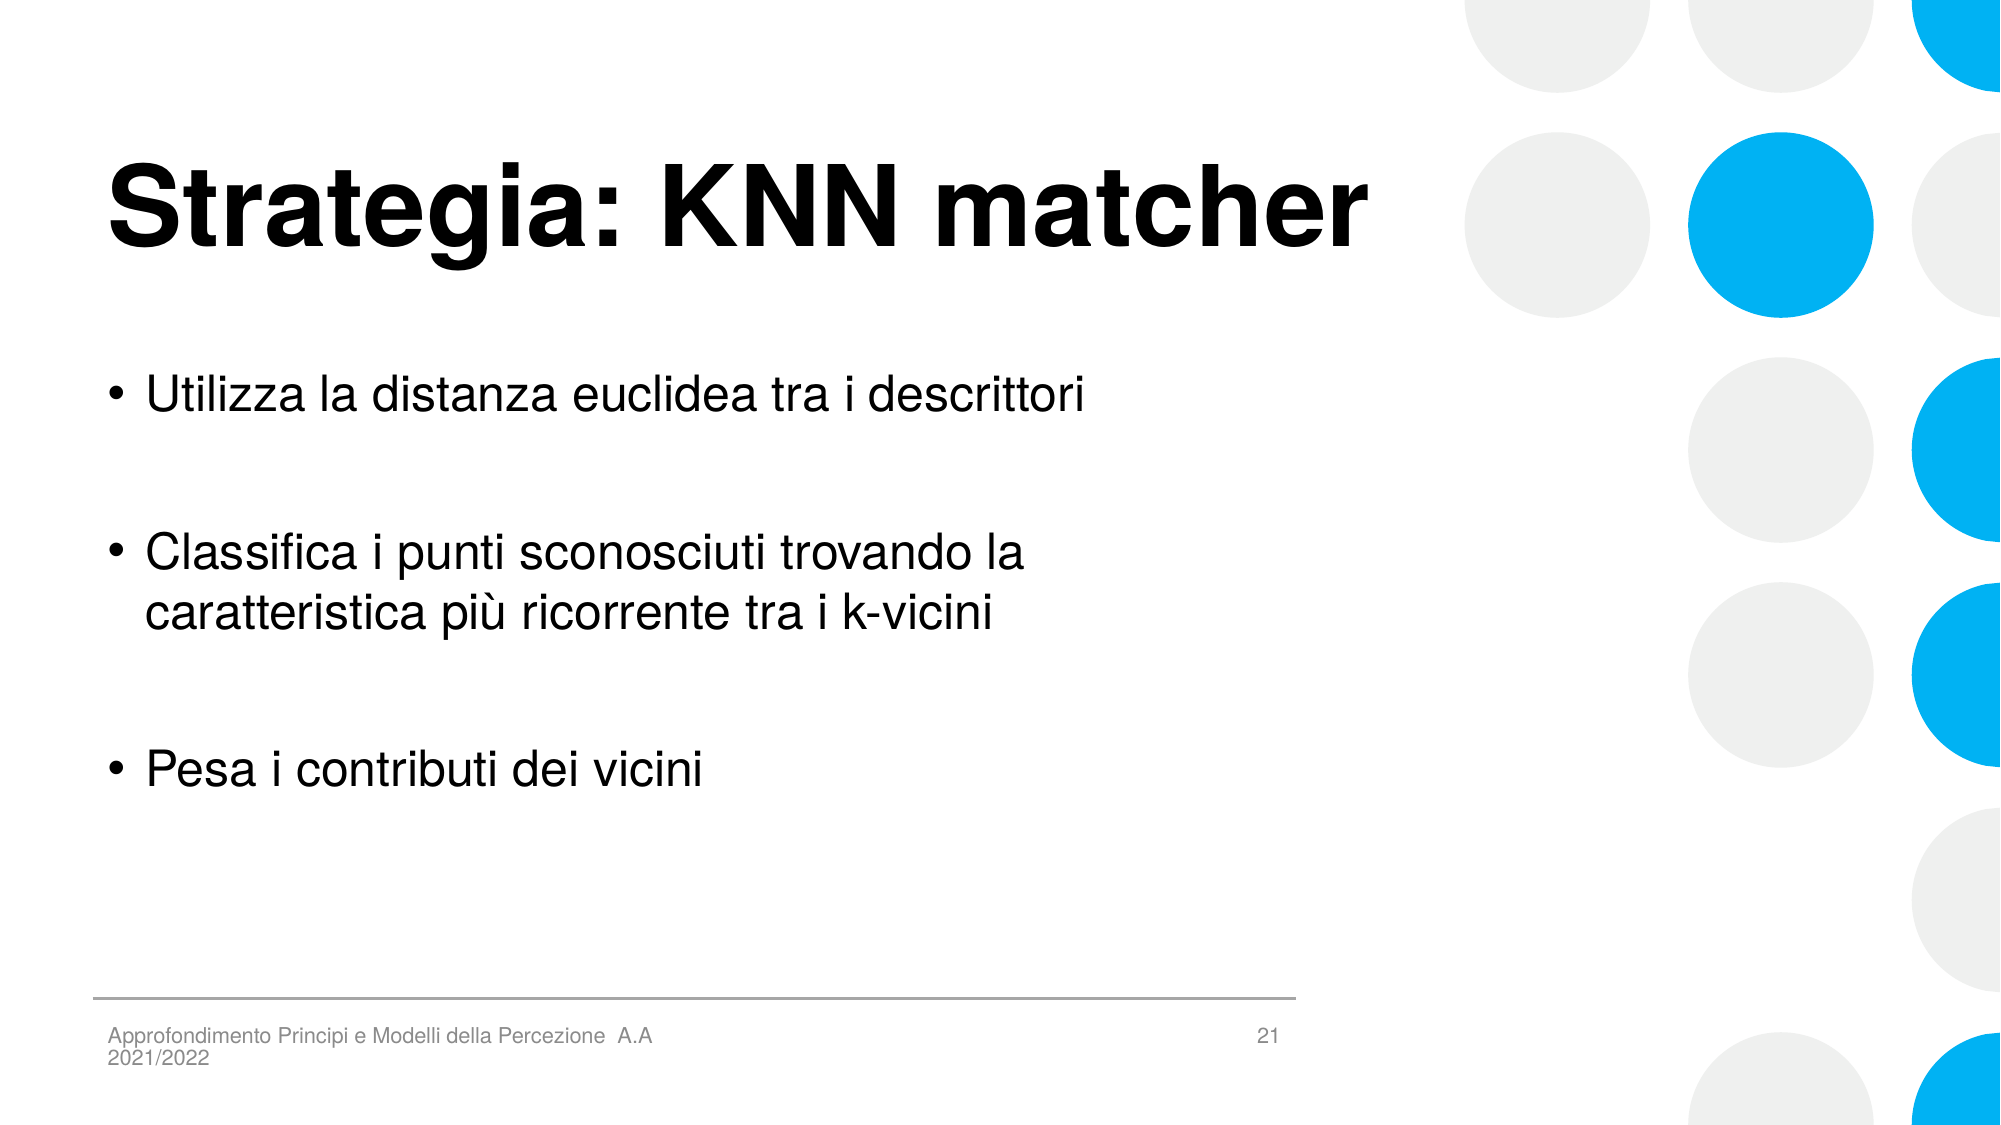

# Strategia: KNN matcher
Utilizza la distanza euclidea tra i descrittori

Classifica i punti sconosciuti trovando la caratteristica più ricorrente tra i k-vicini

Pesa i contributi dei vicini
Approfondimento Principi e Modelli della Percezione  A.A 2021/2022
21